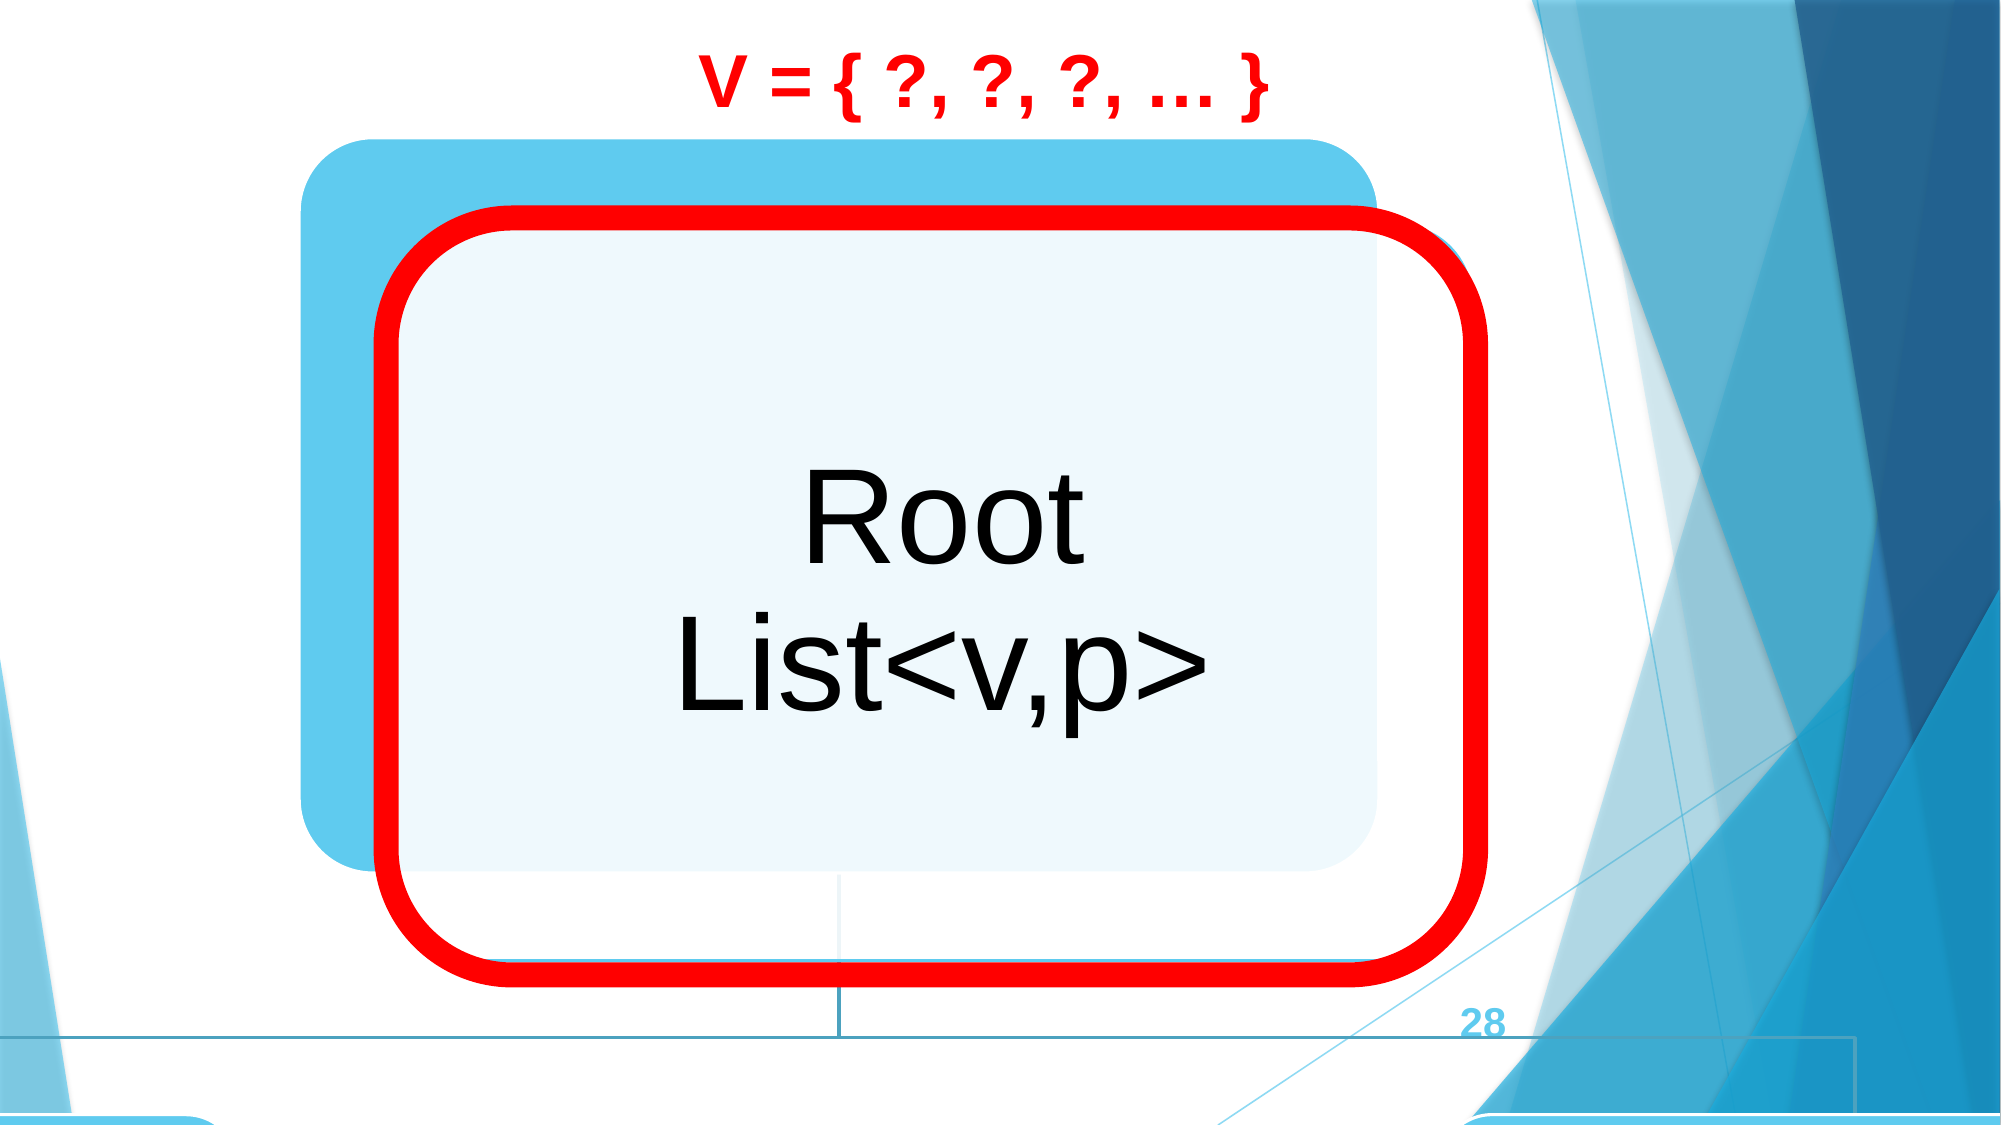

V = { ?, ?, ?, … }
Root
<v1,p1>

<v2,p2>

<v3,p2>

….
Root
List<v,p>
List<v,p>
List<v,oid>
List<v,oid>
List<v,p>
List<v,oid>
List<v,oid>

28